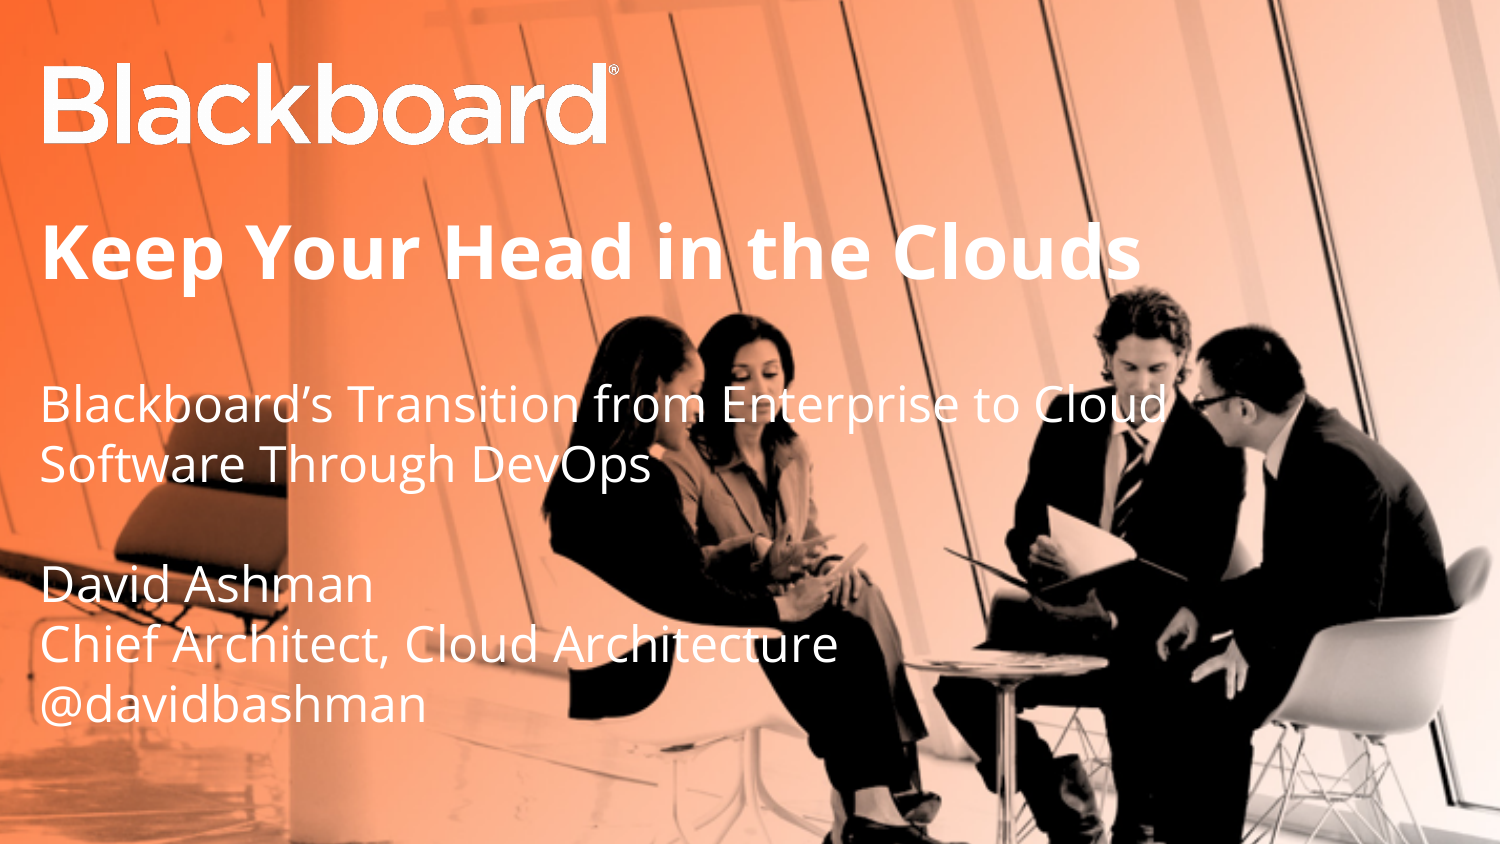

# Keep Your Head in the Clouds

Blackboard’s Transition from Enterprise to Cloud Software Through DevOps

David Ashman
Chief Architect, Cloud Architecture
@davidbashman